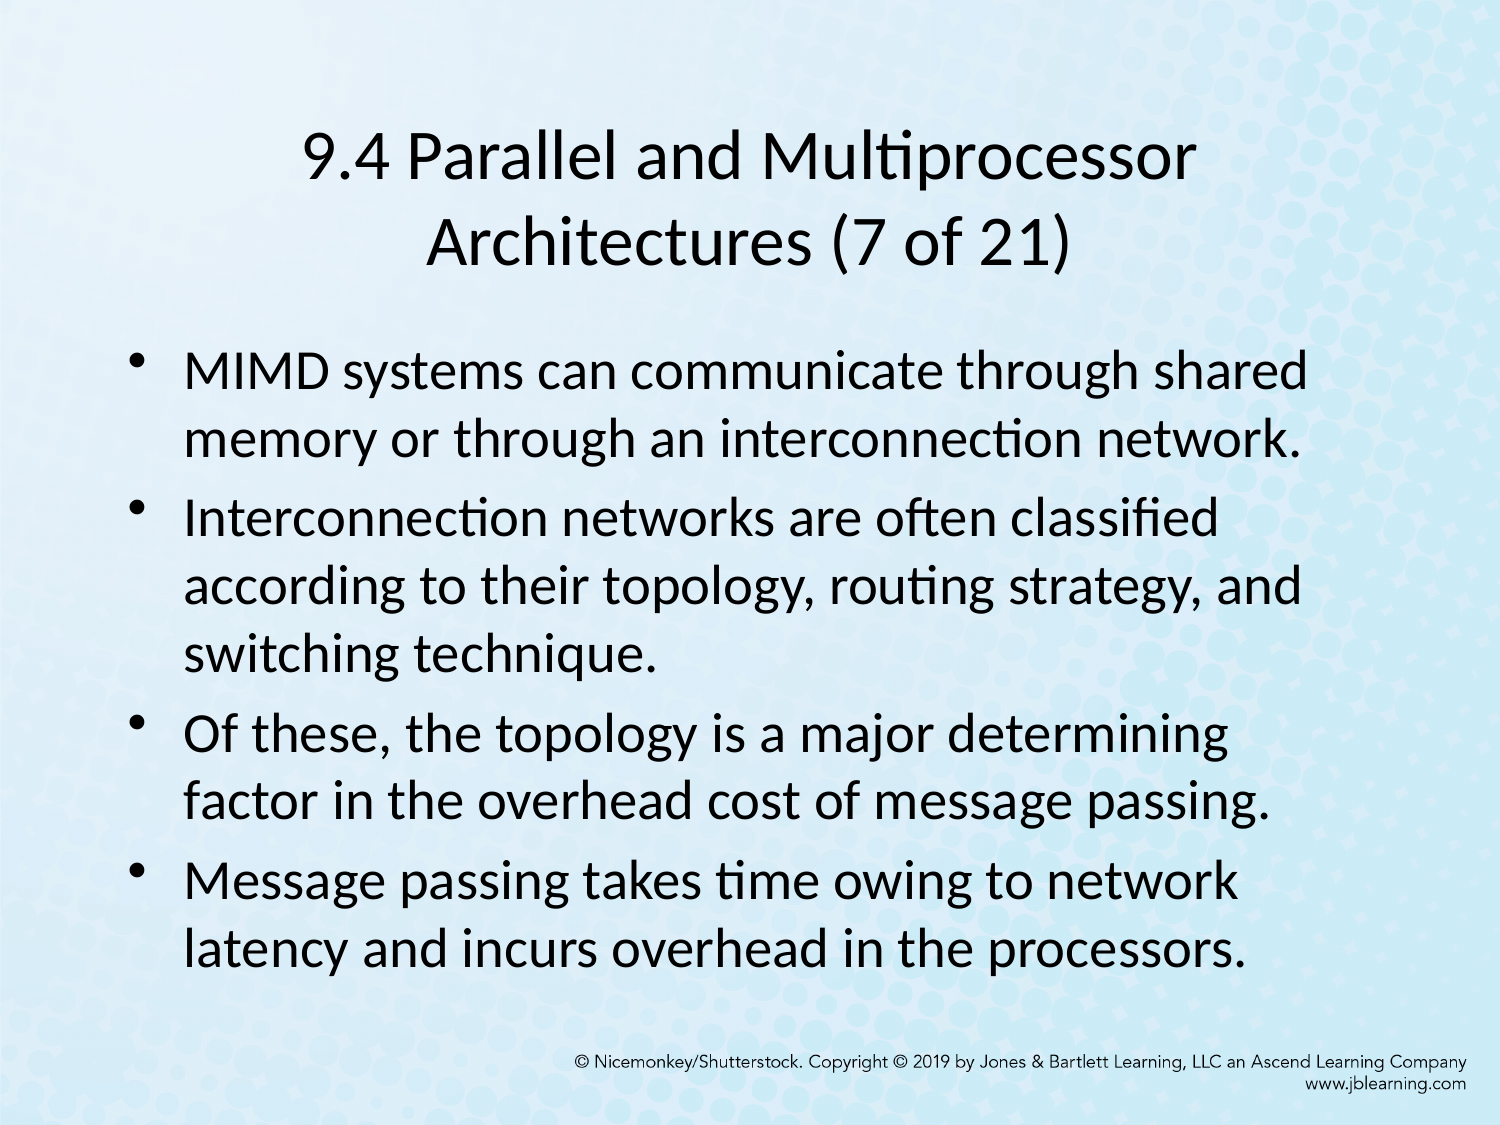

# 9.4 Parallel and Multiprocessor Architectures (7 of 21)
MIMD systems can communicate through shared memory or through an interconnection network.
Interconnection networks are often classified according to their topology, routing strategy, and switching technique.
Of these, the topology is a major determining factor in the overhead cost of message passing.
Message passing takes time owing to network latency and incurs overhead in the processors.